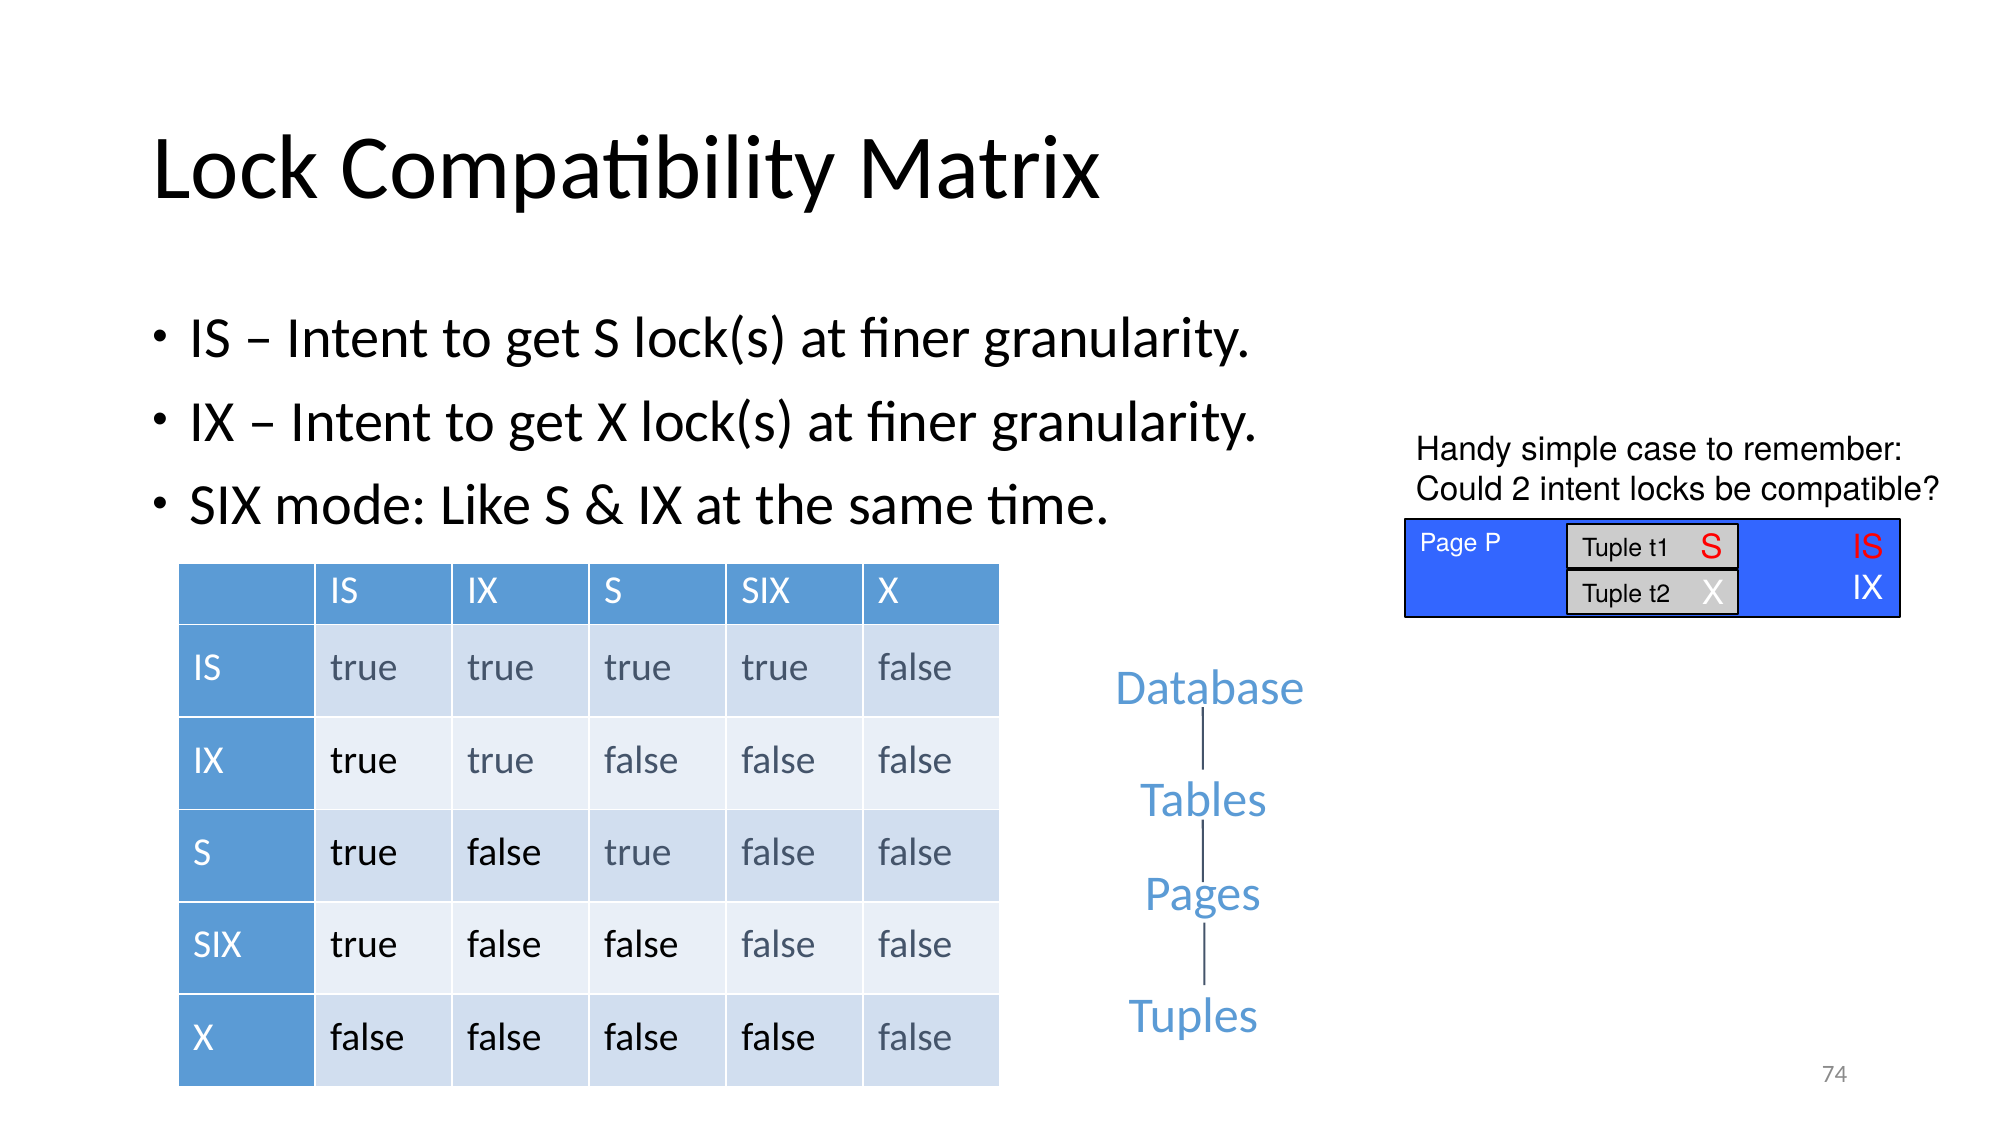

# Lock Compatibility Matrix
IS – Intent to get S lock(s) at finer granularity.
IX – Intent to get X lock(s) at finer granularity.
SIX mode: Like S & IX at the same time.
Handy simple case to remember:
Could 2 intent locks be compatible?
S
IS
Page P
Tuple t1
IX
|  | IS | IX | S | SIX | X |
| --- | --- | --- | --- | --- | --- |
| IS | true | true | true | true | false |
| IX | true | true | false | false | false |
| S | true | false | true | false | false |
| SIX | true | false | false | false | false |
| X | false | false | false | false | false |
X
Tuple t2
Database

Tables

Pages

Tuples
74